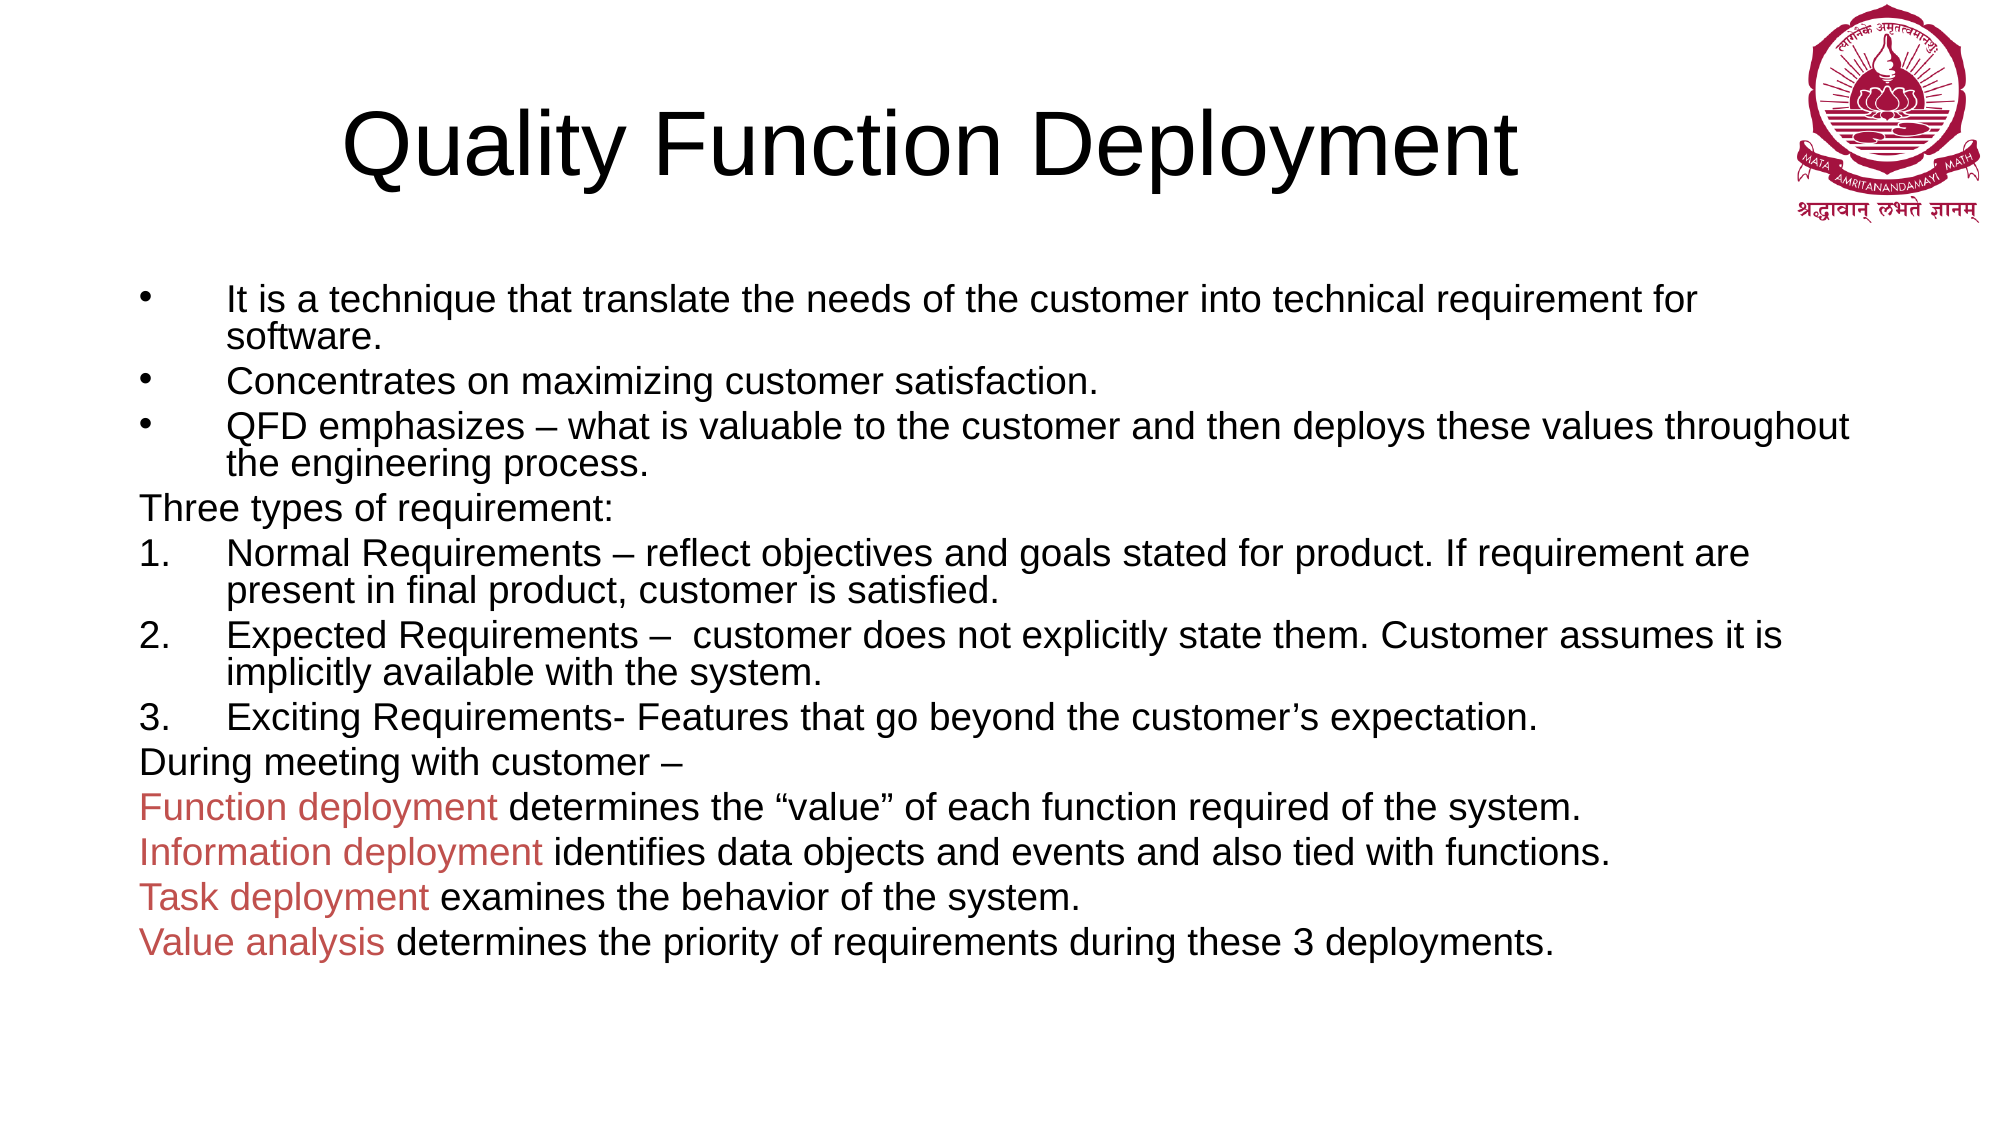

# Quality Function Deployment
It is a technique that translate the needs of the customer into technical requirement for software.
Concentrates on maximizing customer satisfaction.
QFD emphasizes – what is valuable to the customer and then deploys these values throughout the engineering process.
Three types of requirement:
Normal Requirements – reflect objectives and goals stated for product. If requirement are present in final product, customer is satisfied.
Expected Requirements –  customer does not explicitly state them. Customer assumes it is implicitly available with the system.
Exciting Requirements- Features that go beyond the customer’s expectation.
During meeting with customer –
Function deployment determines the “value” of each function required of the system.
Information deployment identifies data objects and events and also tied with functions.
Task deployment examines the behavior of the system.
Value analysis determines the priority of requirements during these 3 deployments.